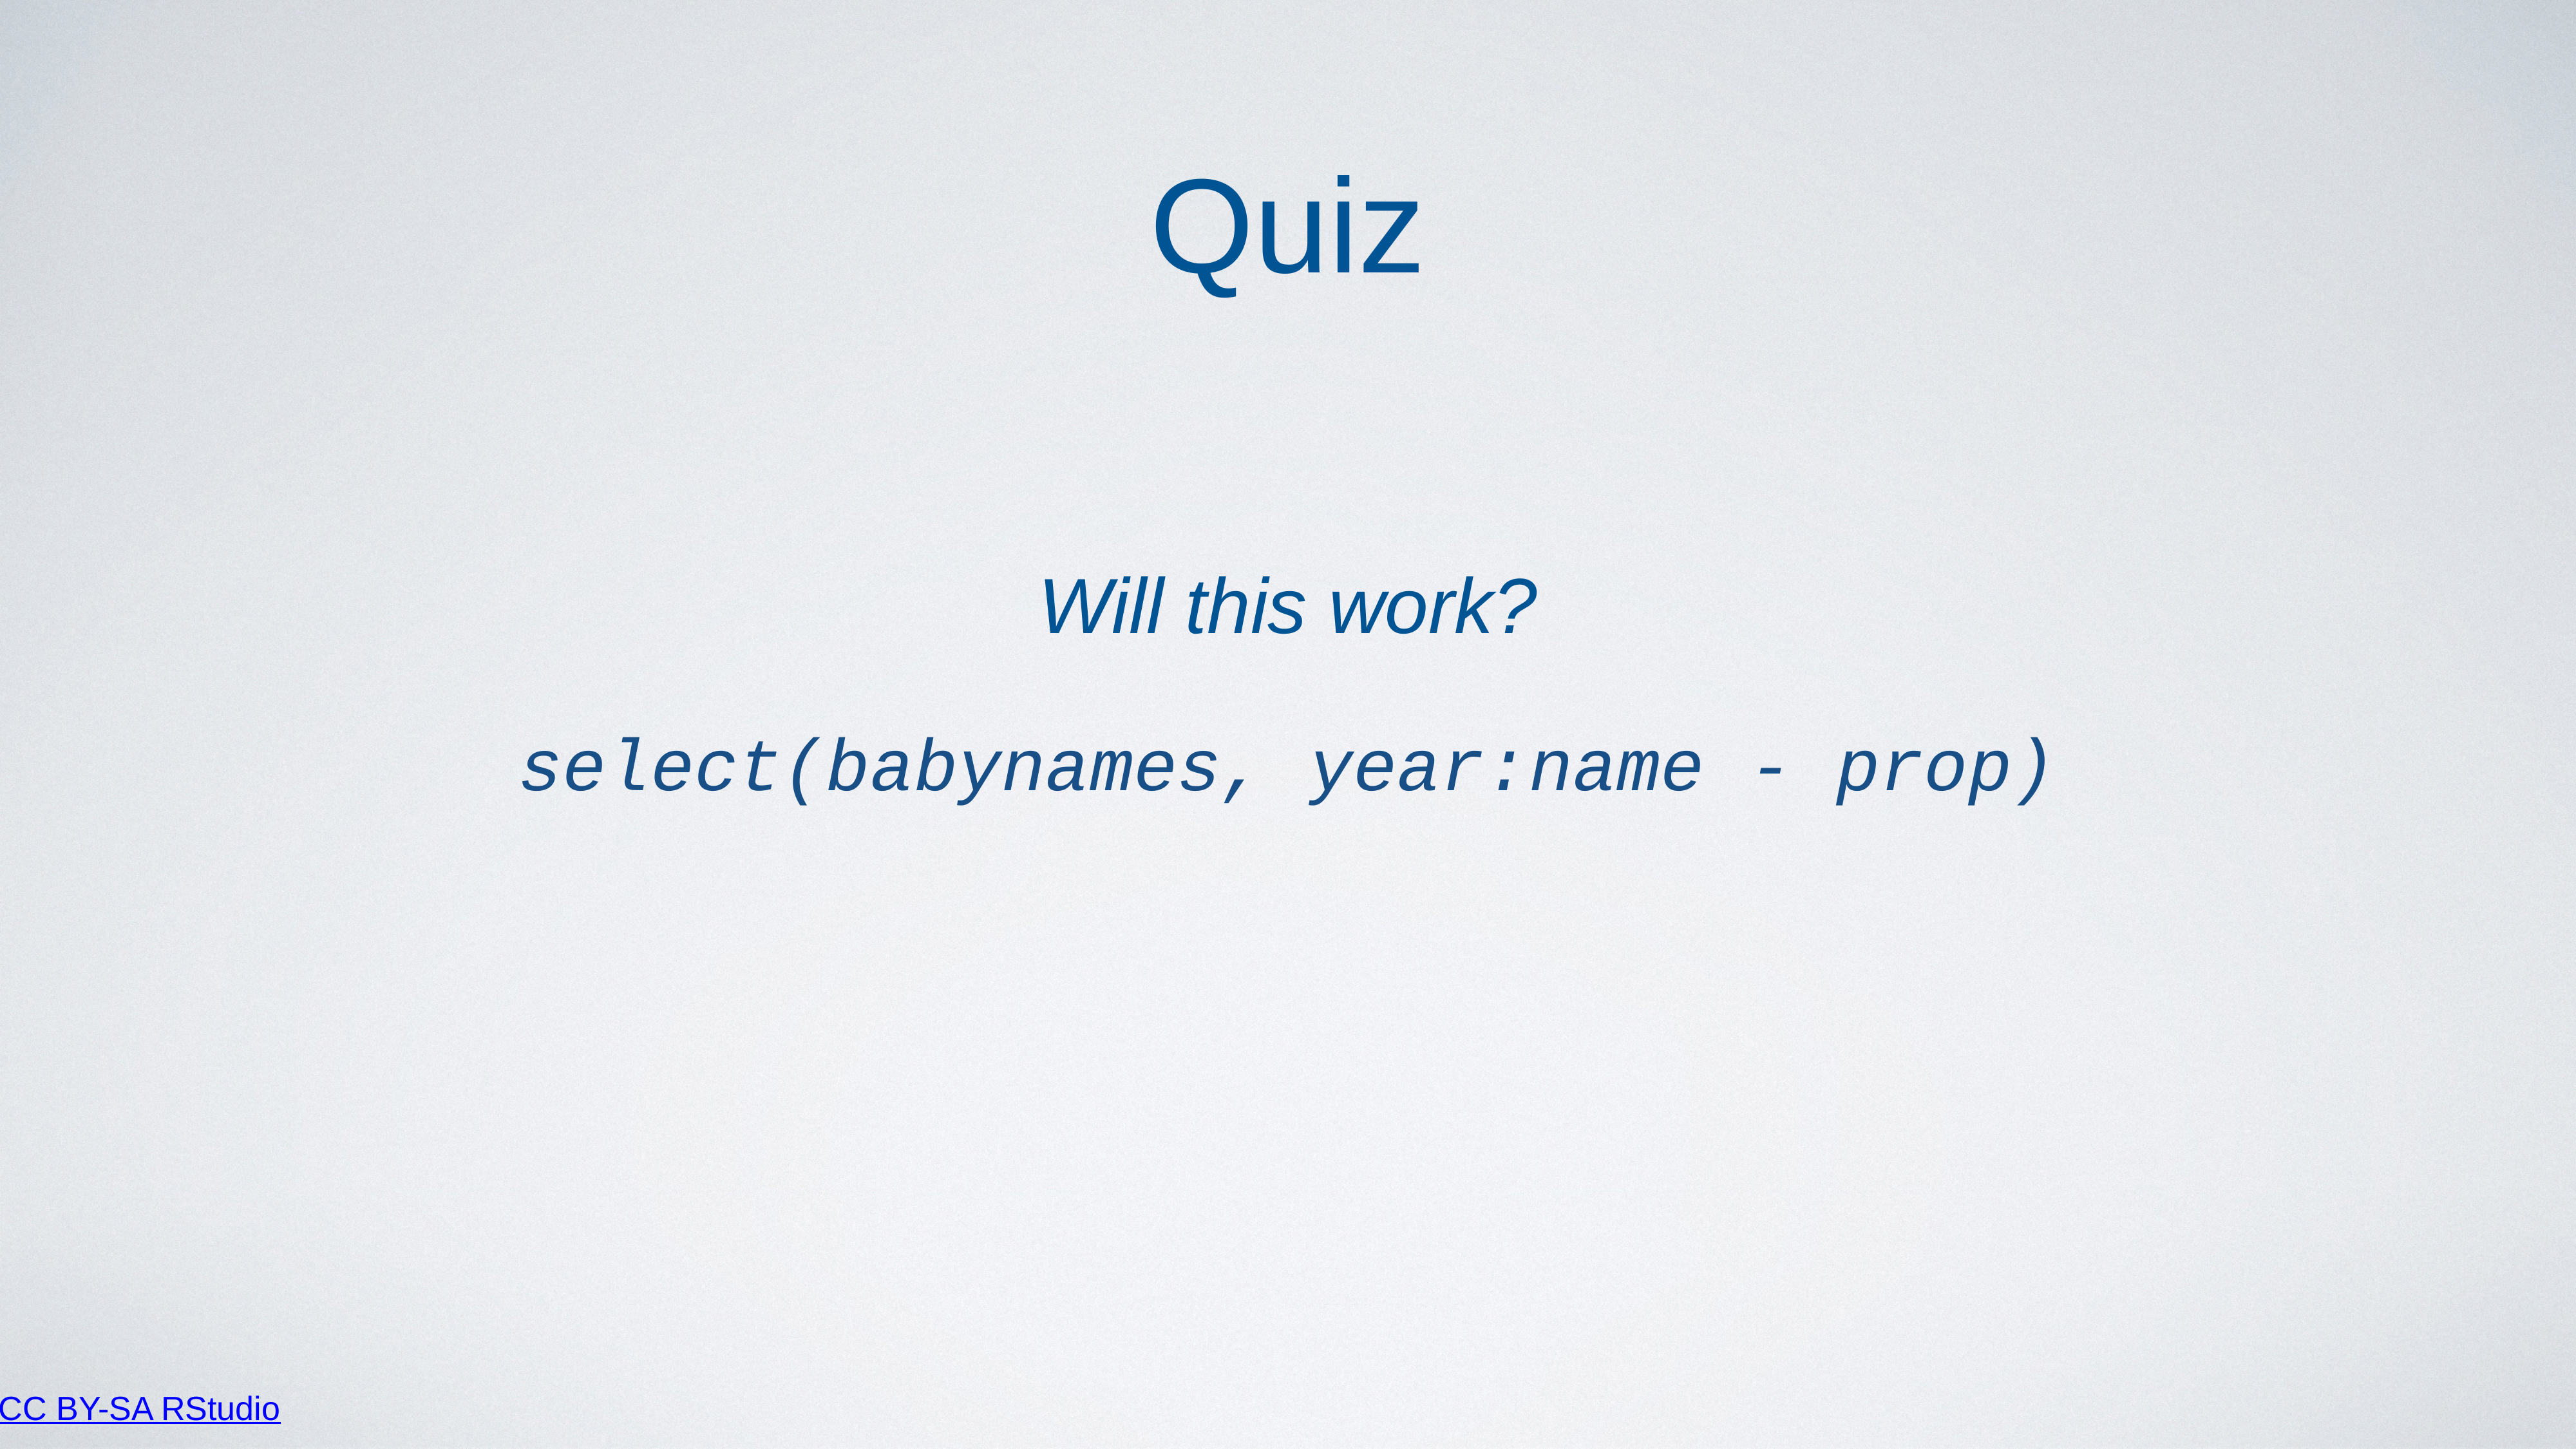

Quiz
Will this work?
select(babynames, year:name - prop)